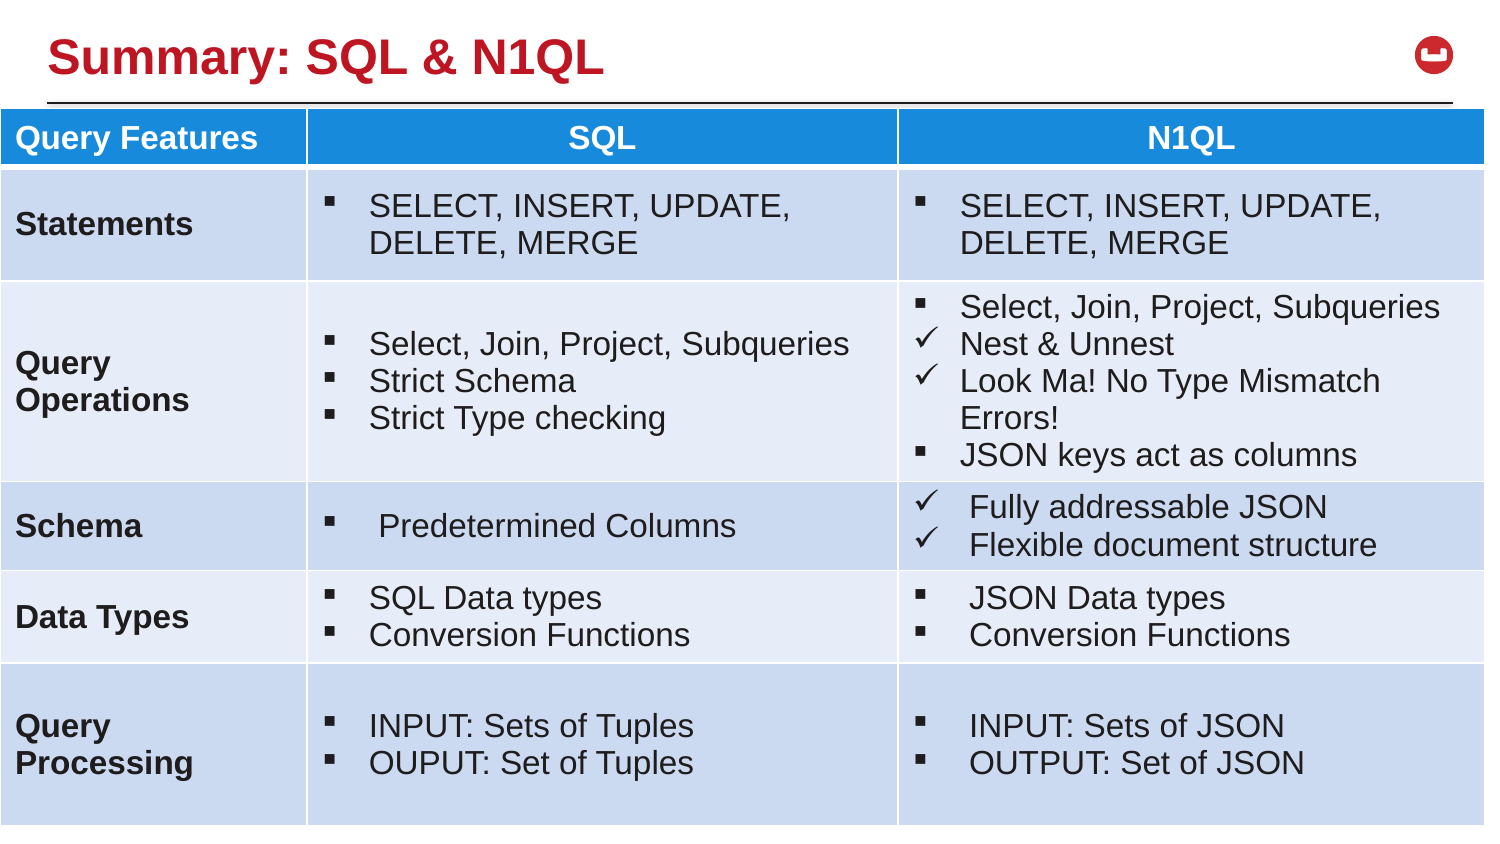

# Summary: SQL & N1QL
| Query Features | SQL | N1QL |
| --- | --- | --- |
| Statements | SELECT, INSERT, UPDATE, DELETE, MERGE | SELECT, INSERT, UPDATE, DELETE, MERGE |
| Query Operations | Select, Join, Project, Subqueries Strict Schema Strict Type checking | Select, Join, Project, Subqueries Nest & Unnest Look Ma! No Type Mismatch Errors! JSON keys act as columns |
| Schema | Predetermined Columns | Fully addressable JSON Flexible document structure |
| Data Types | SQL Data types Conversion Functions | JSON Data types Conversion Functions |
| Query Processing | INPUT: Sets of Tuples OUPUT: Set of Tuples | INPUT: Sets of JSON OUTPUT: Set of JSON |